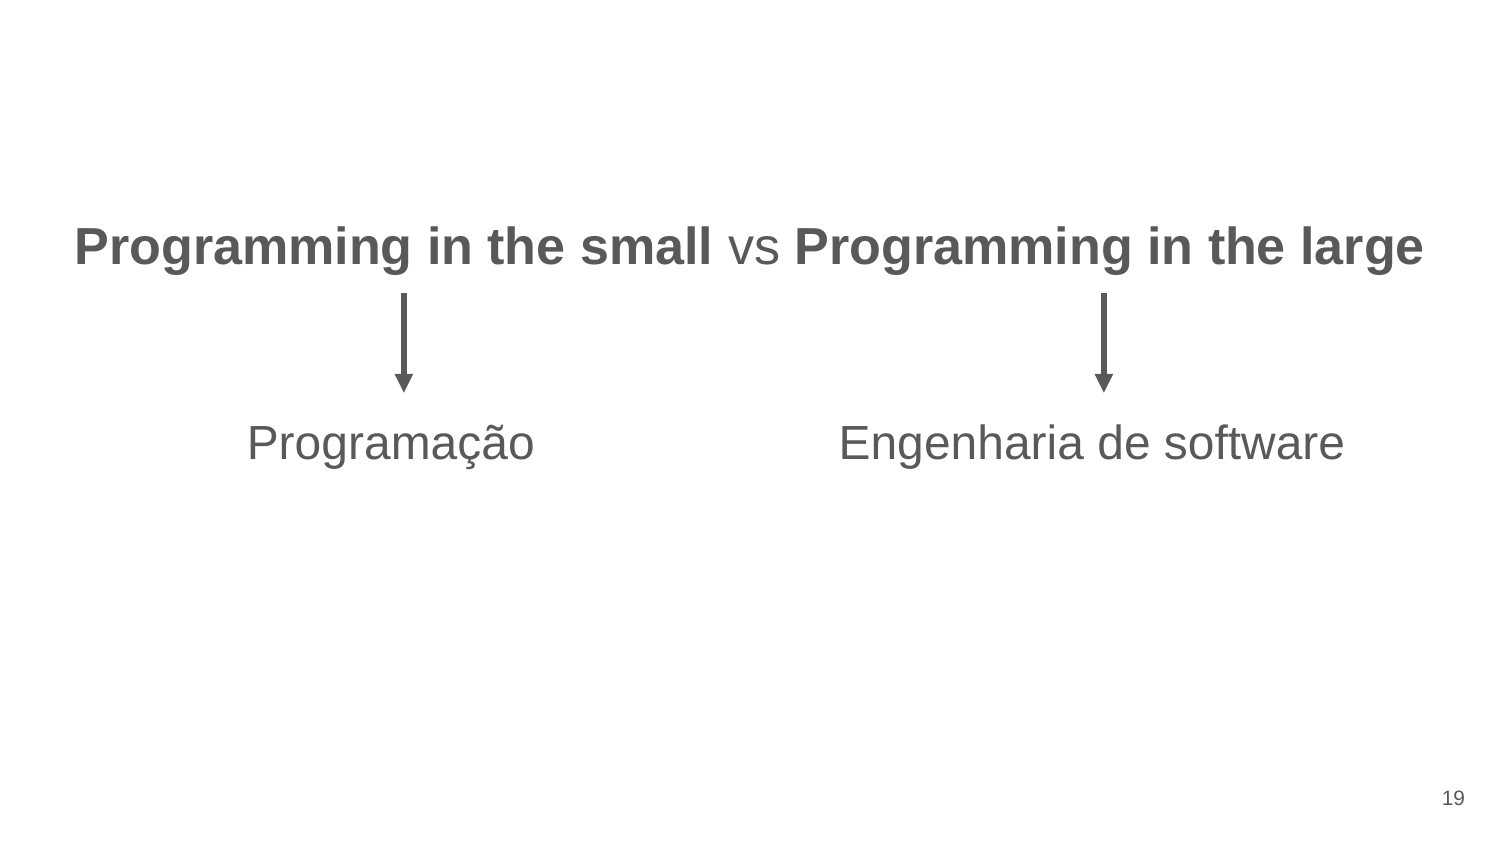

Programming in the small vs Programming in the large

      Programação                       Engenharia de software

19